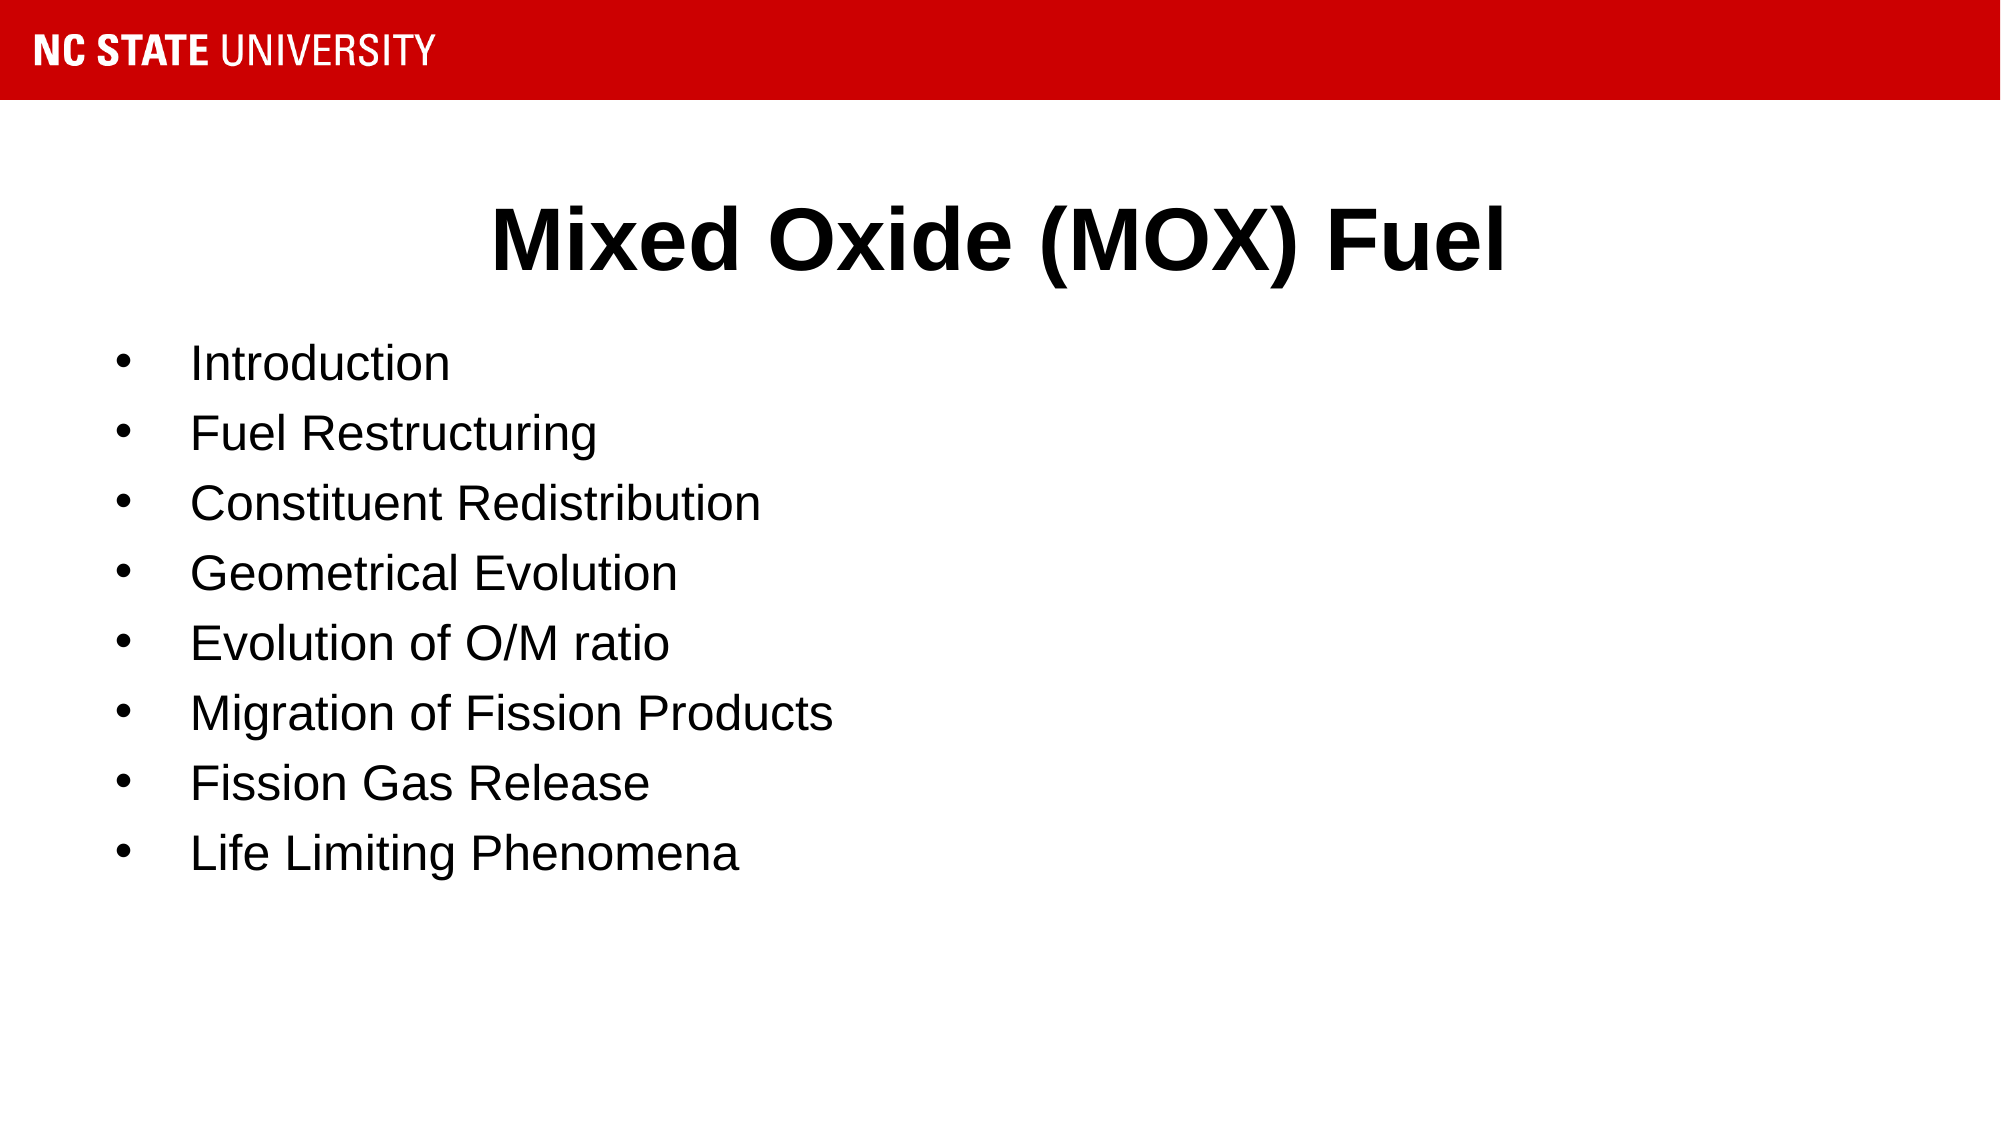

# Mixed Oxide (MOX) Fuel
Introduction
Fuel Restructuring
Constituent Redistribution
Geometrical Evolution
Evolution of O/M ratio
Migration of Fission Products
Fission Gas Release
Life Limiting Phenomena